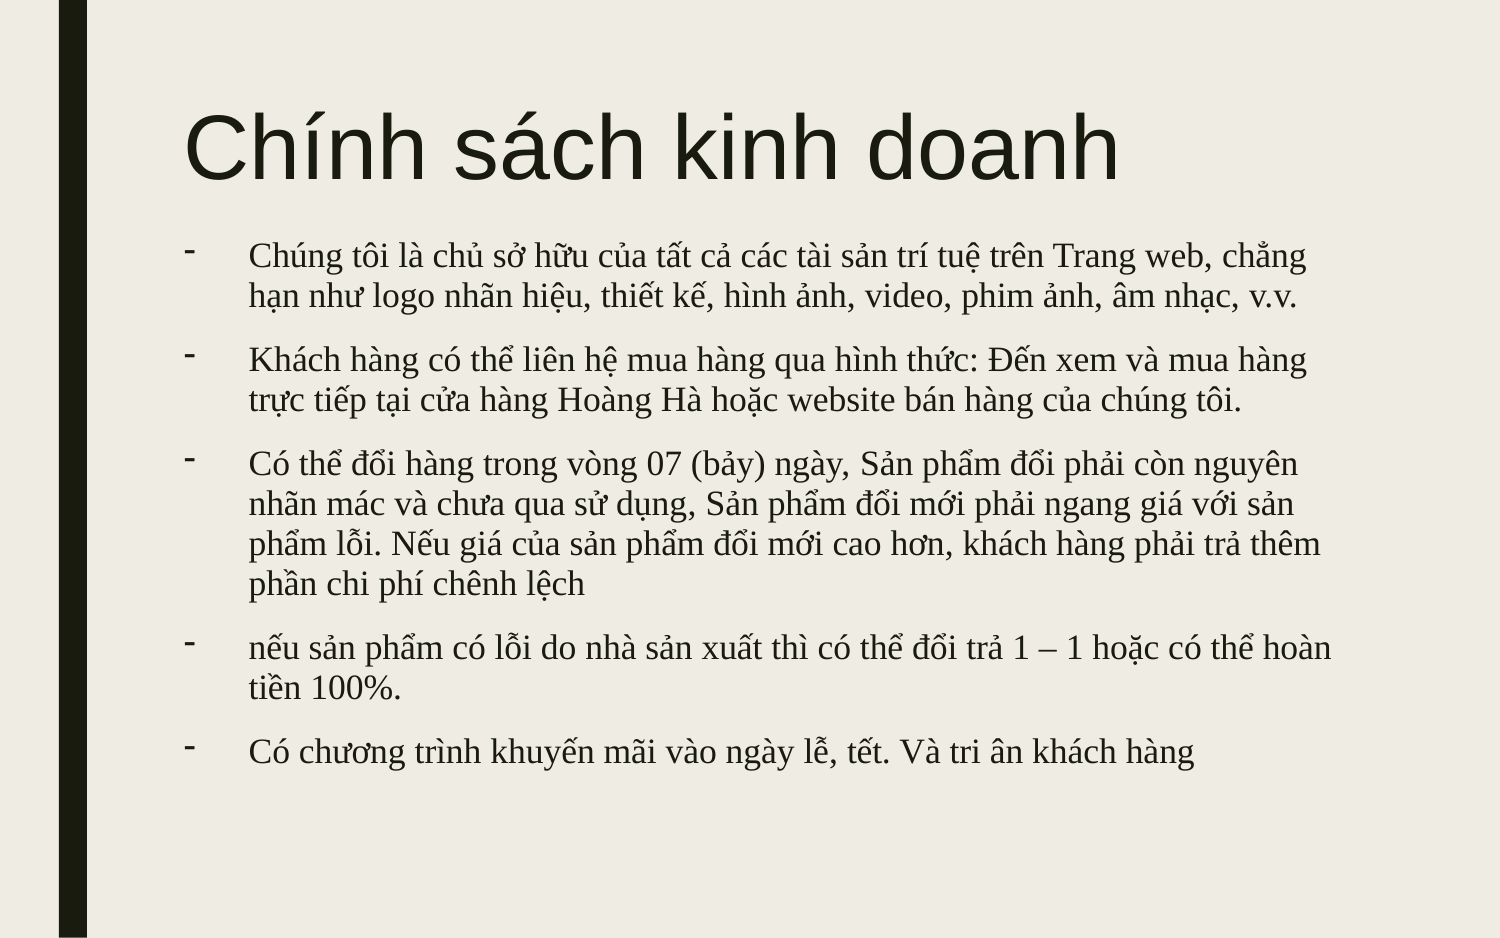

# Chính sách kinh doanh
Chúng tôi là chủ sở hữu của tất cả các tài sản trí tuệ trên Trang web, chẳng hạn như logo nhãn hiệu, thiết kế, hình ảnh, video, phim ảnh, âm nhạc, v.v.
Khách hàng có thể liên hệ mua hàng qua hình thức: Đến xem và mua hàng trực tiếp tại cửa hàng Hoàng Hà hoặc website bán hàng của chúng tôi.
Có thể đổi hàng trong vòng 07 (bảy) ngày, Sản phẩm đổi phải còn nguyên nhãn mác và chưa qua sử dụng, Sản phẩm đổi mới phải ngang giá với sản phẩm lỗi. Nếu giá của sản phẩm đổi mới cao hơn, khách hàng phải trả thêm phần chi phí chênh lệch
nếu sản phẩm có lỗi do nhà sản xuất thì có thể đổi trả 1 – 1 hoặc có thể hoàn tiền 100%.
Có chương trình khuyến mãi vào ngày lễ, tết. Và tri ân khách hàng